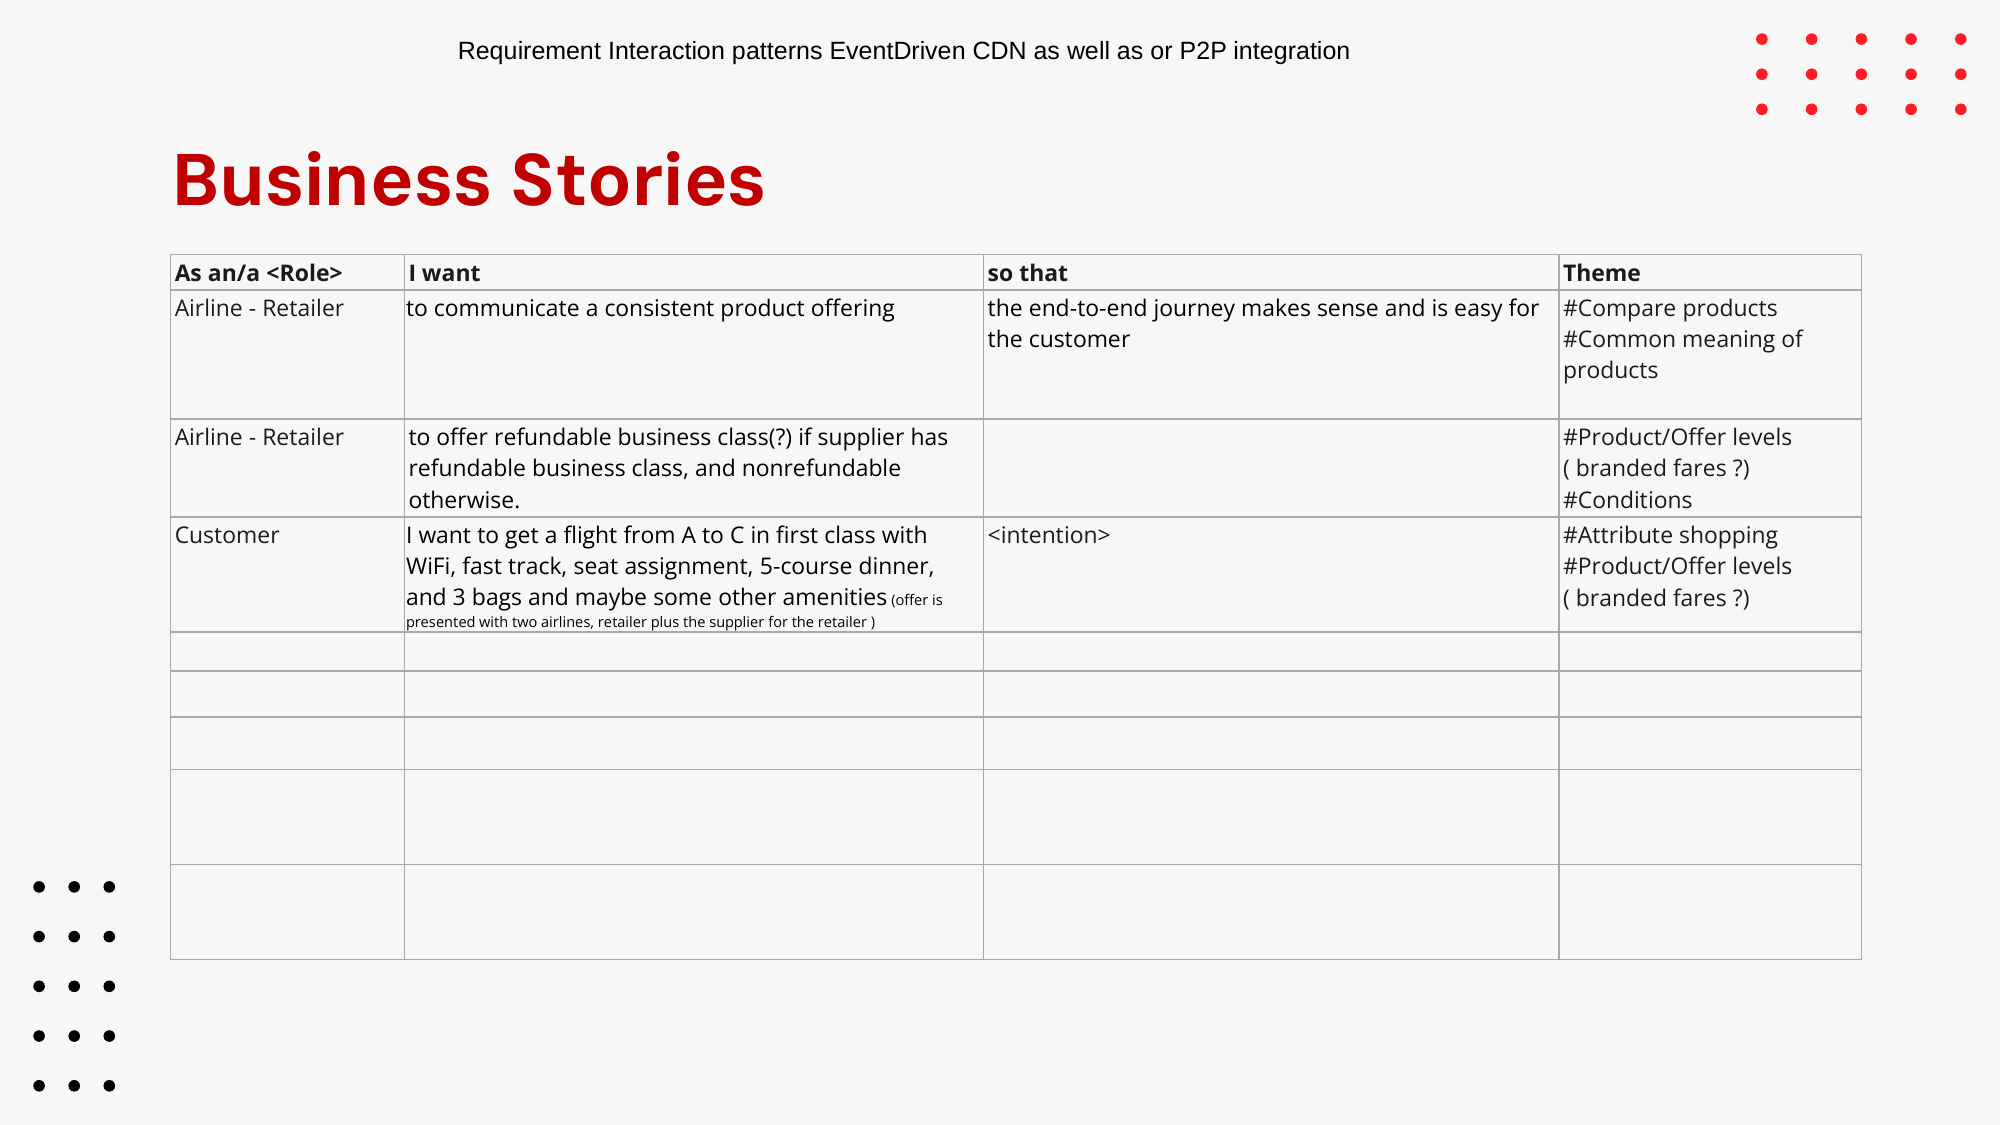

Requirement Interaction patterns EventDriven CDN as well as or P2P integration
# Business Stories
New table
| As an/a <Role> | I want | so that | Theme |
| --- | --- | --- | --- |
| Airline - Retailer | to communicate a consistent product offering | the end-to-end journey makes sense and is easy for the customer | #Compare products #Common meaning of products |
| Airline - Retailer | to offer refundable business class(?) if supplier has refundable business class, and nonrefundable otherwise. |  | #Product/Offer levels ( branded fares ?) #Conditions |
| Customer | I want to get a flight from A to C in first class with WiFi, fast track, seat assignment, 5-course dinner, and 3 bags and maybe some other amenities (offer is presented with two airlines, retailer plus the supplier for the retailer ) | <intention> | #Attribute shopping #Product/Offer levels ( branded fares ?) |
|  |  |  |  |
|  |  |  |  |
|  |  |  |  |
|  |  |  |  |
|  |  |  |  |